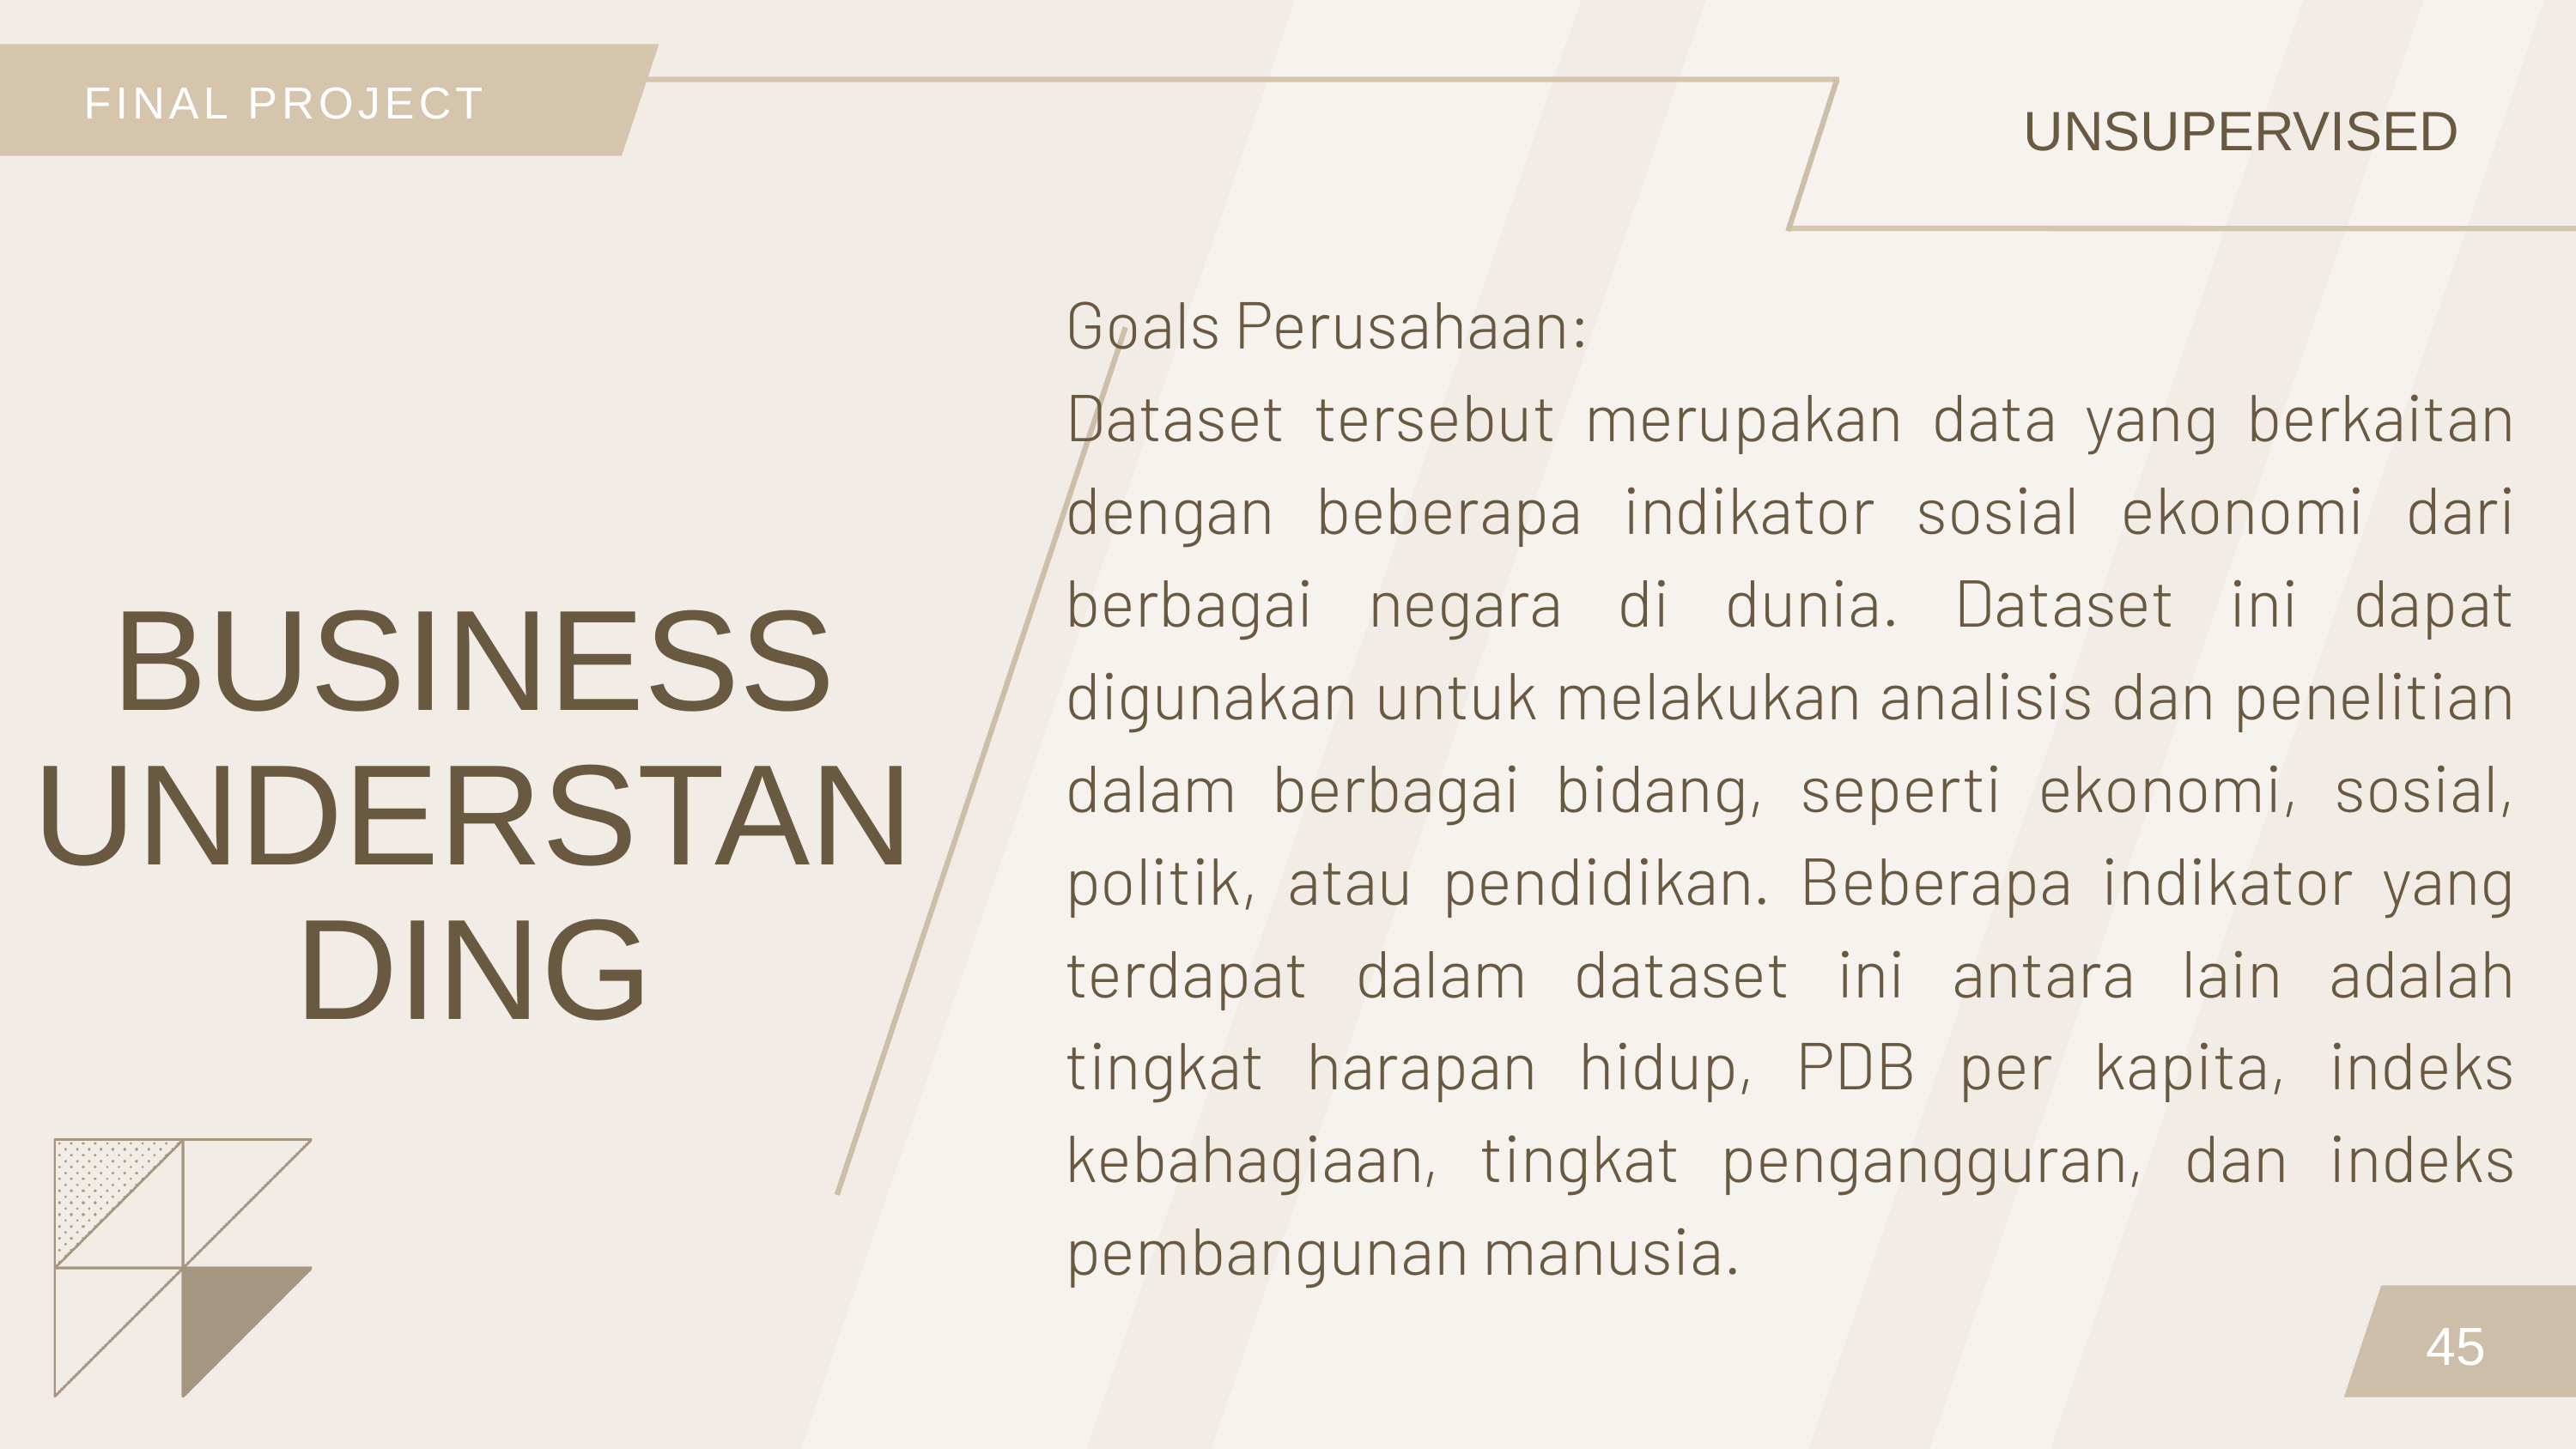

FINAL PROJECT

UNSUPERVISED

Goals Perusahaan:
Dataset tersebut merupakan data yang berkaitan dengan beberapa indikator sosial ekonomi dari berbagai negara di dunia. Dataset ini dapat digunakan untuk melakukan analisis dan penelitian dalam berbagai bidang, seperti ekonomi, sosial, politik, atau pendidikan. Beberapa indikator yang terdapat dalam dataset ini antara lain adalah tingkat harapan hidup, PDB per kapita, indeks kebahagiaan, tingkat pengangguran, dan indeks pembangunan manusia.
BUSINESS UNDERSTANDING

45